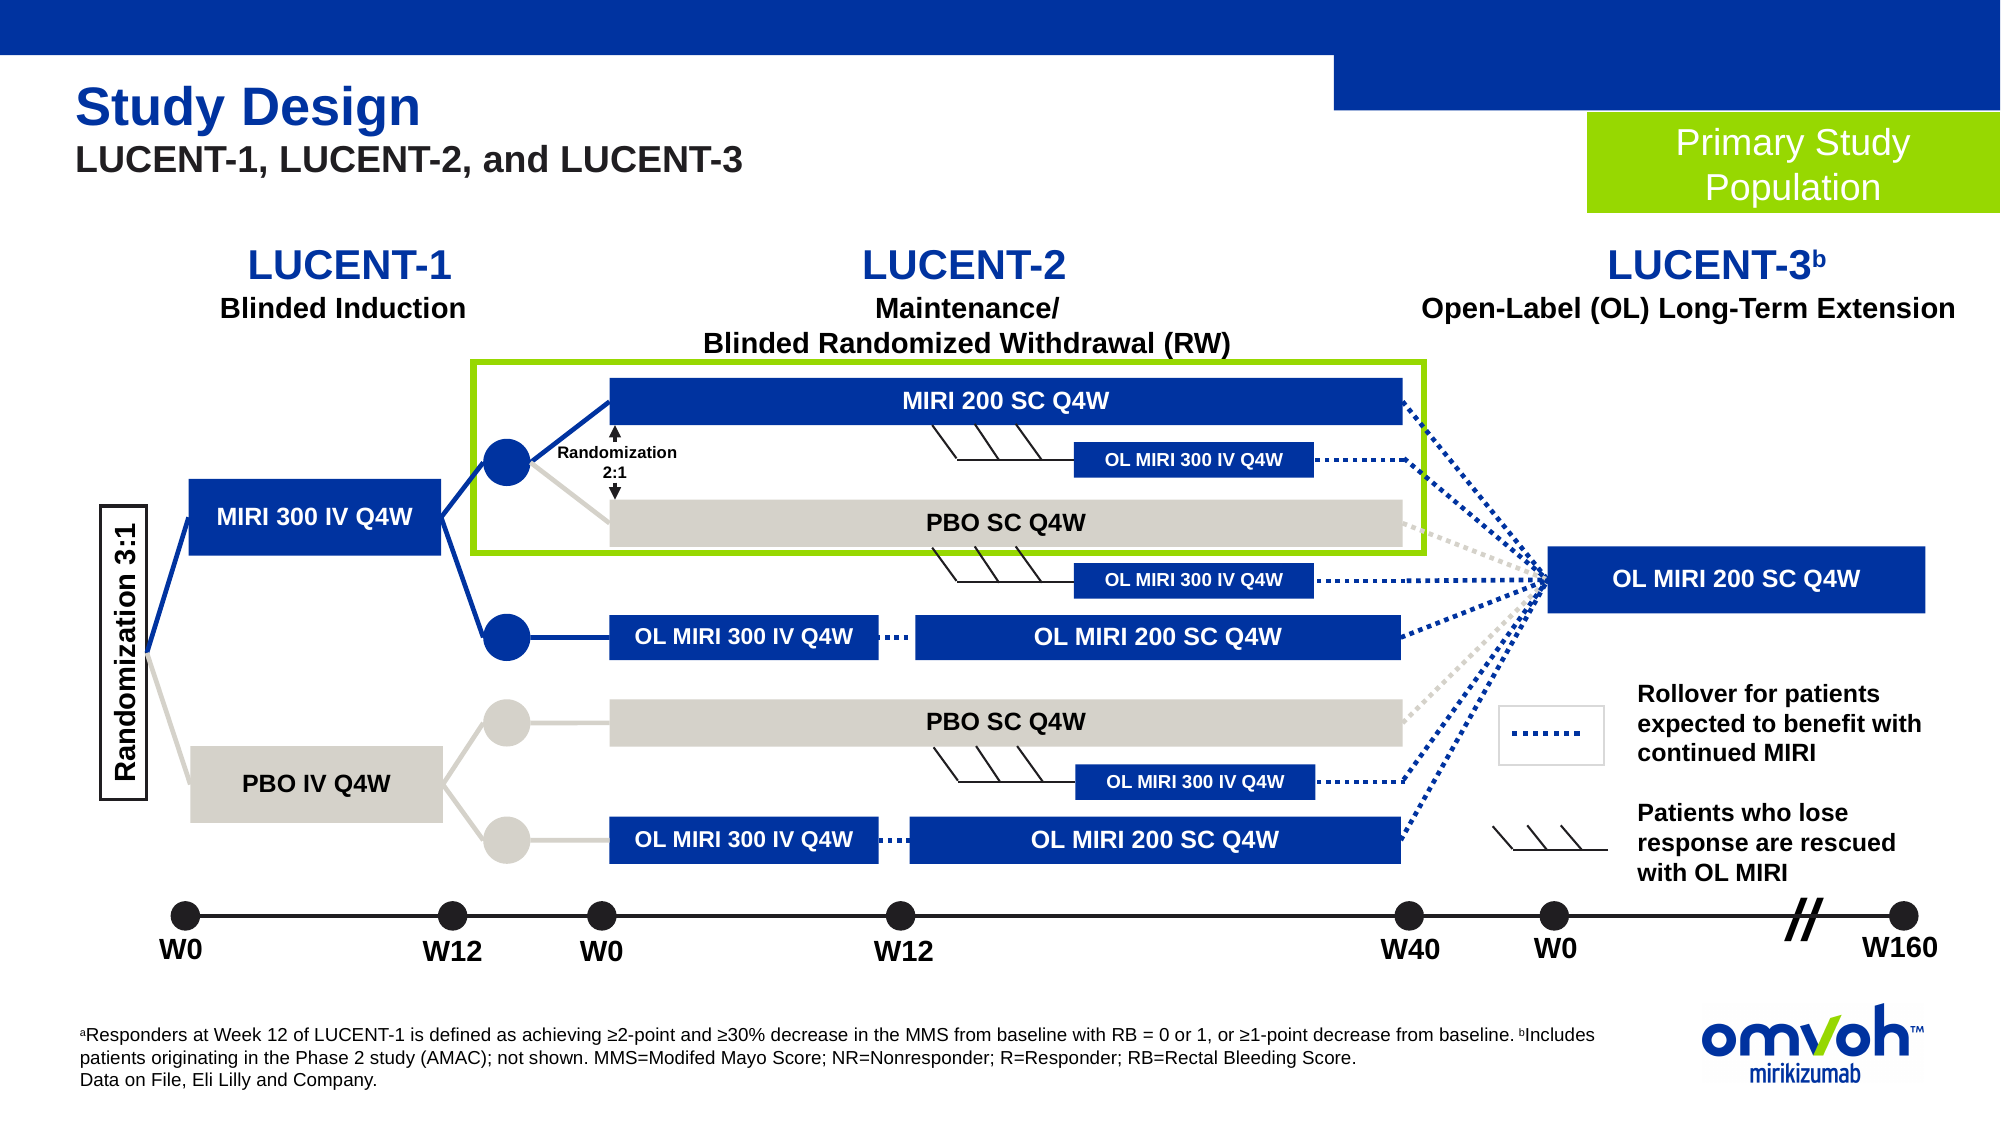

# Study Design LUCENT-1, LUCENT-2, and LUCENT-3
Primary Study Population
LUCENT-1
LUCENT-2
LUCENT-3b
Blinded Induction
Maintenance/
Blinded Randomized Withdrawal (RW)
Open-Label (OL) Long-Term Extension

MIRI 200 SC Q4W

Randomization
2:1
OL MIRI 300 IV Q4W
Ra
MIRI 300 IV Q4W
PBO SC Q4W
OL MIRI 200 SC Q4W
OL MIRI 300 IV Q4W

OL MIRI 300 IV Q4W
OL MIRI 200 SC Q4W
NR
Randomization 3:1
Rollover for patients expected to benefit with continued MIRI
Patients who lose response are rescued  with OL MIRI

PBO SC Q4W
Ra

PBO IV Q4W
OL MIRI 300 IV Q4W

OL MIRI 300 IV Q4W
OL MIRI 200 SC Q4W
NR
//

W160
W0
W0
W40
W0
W12
W12
aResponders at Week 12 of LUCENT-1 is defined as achieving ≥2-point and ≥30% decrease in the MMS from baseline with RB = 0 or 1, or ≥1-point decrease from baseline. bIncludes patients originating in the Phase 2 study (AMAC); not shown. MMS=Modifed Mayo Score; NR=Nonresponder; R=Responder; RB=Rectal Bleeding Score.
Data on File, Eli Lilly and Company.